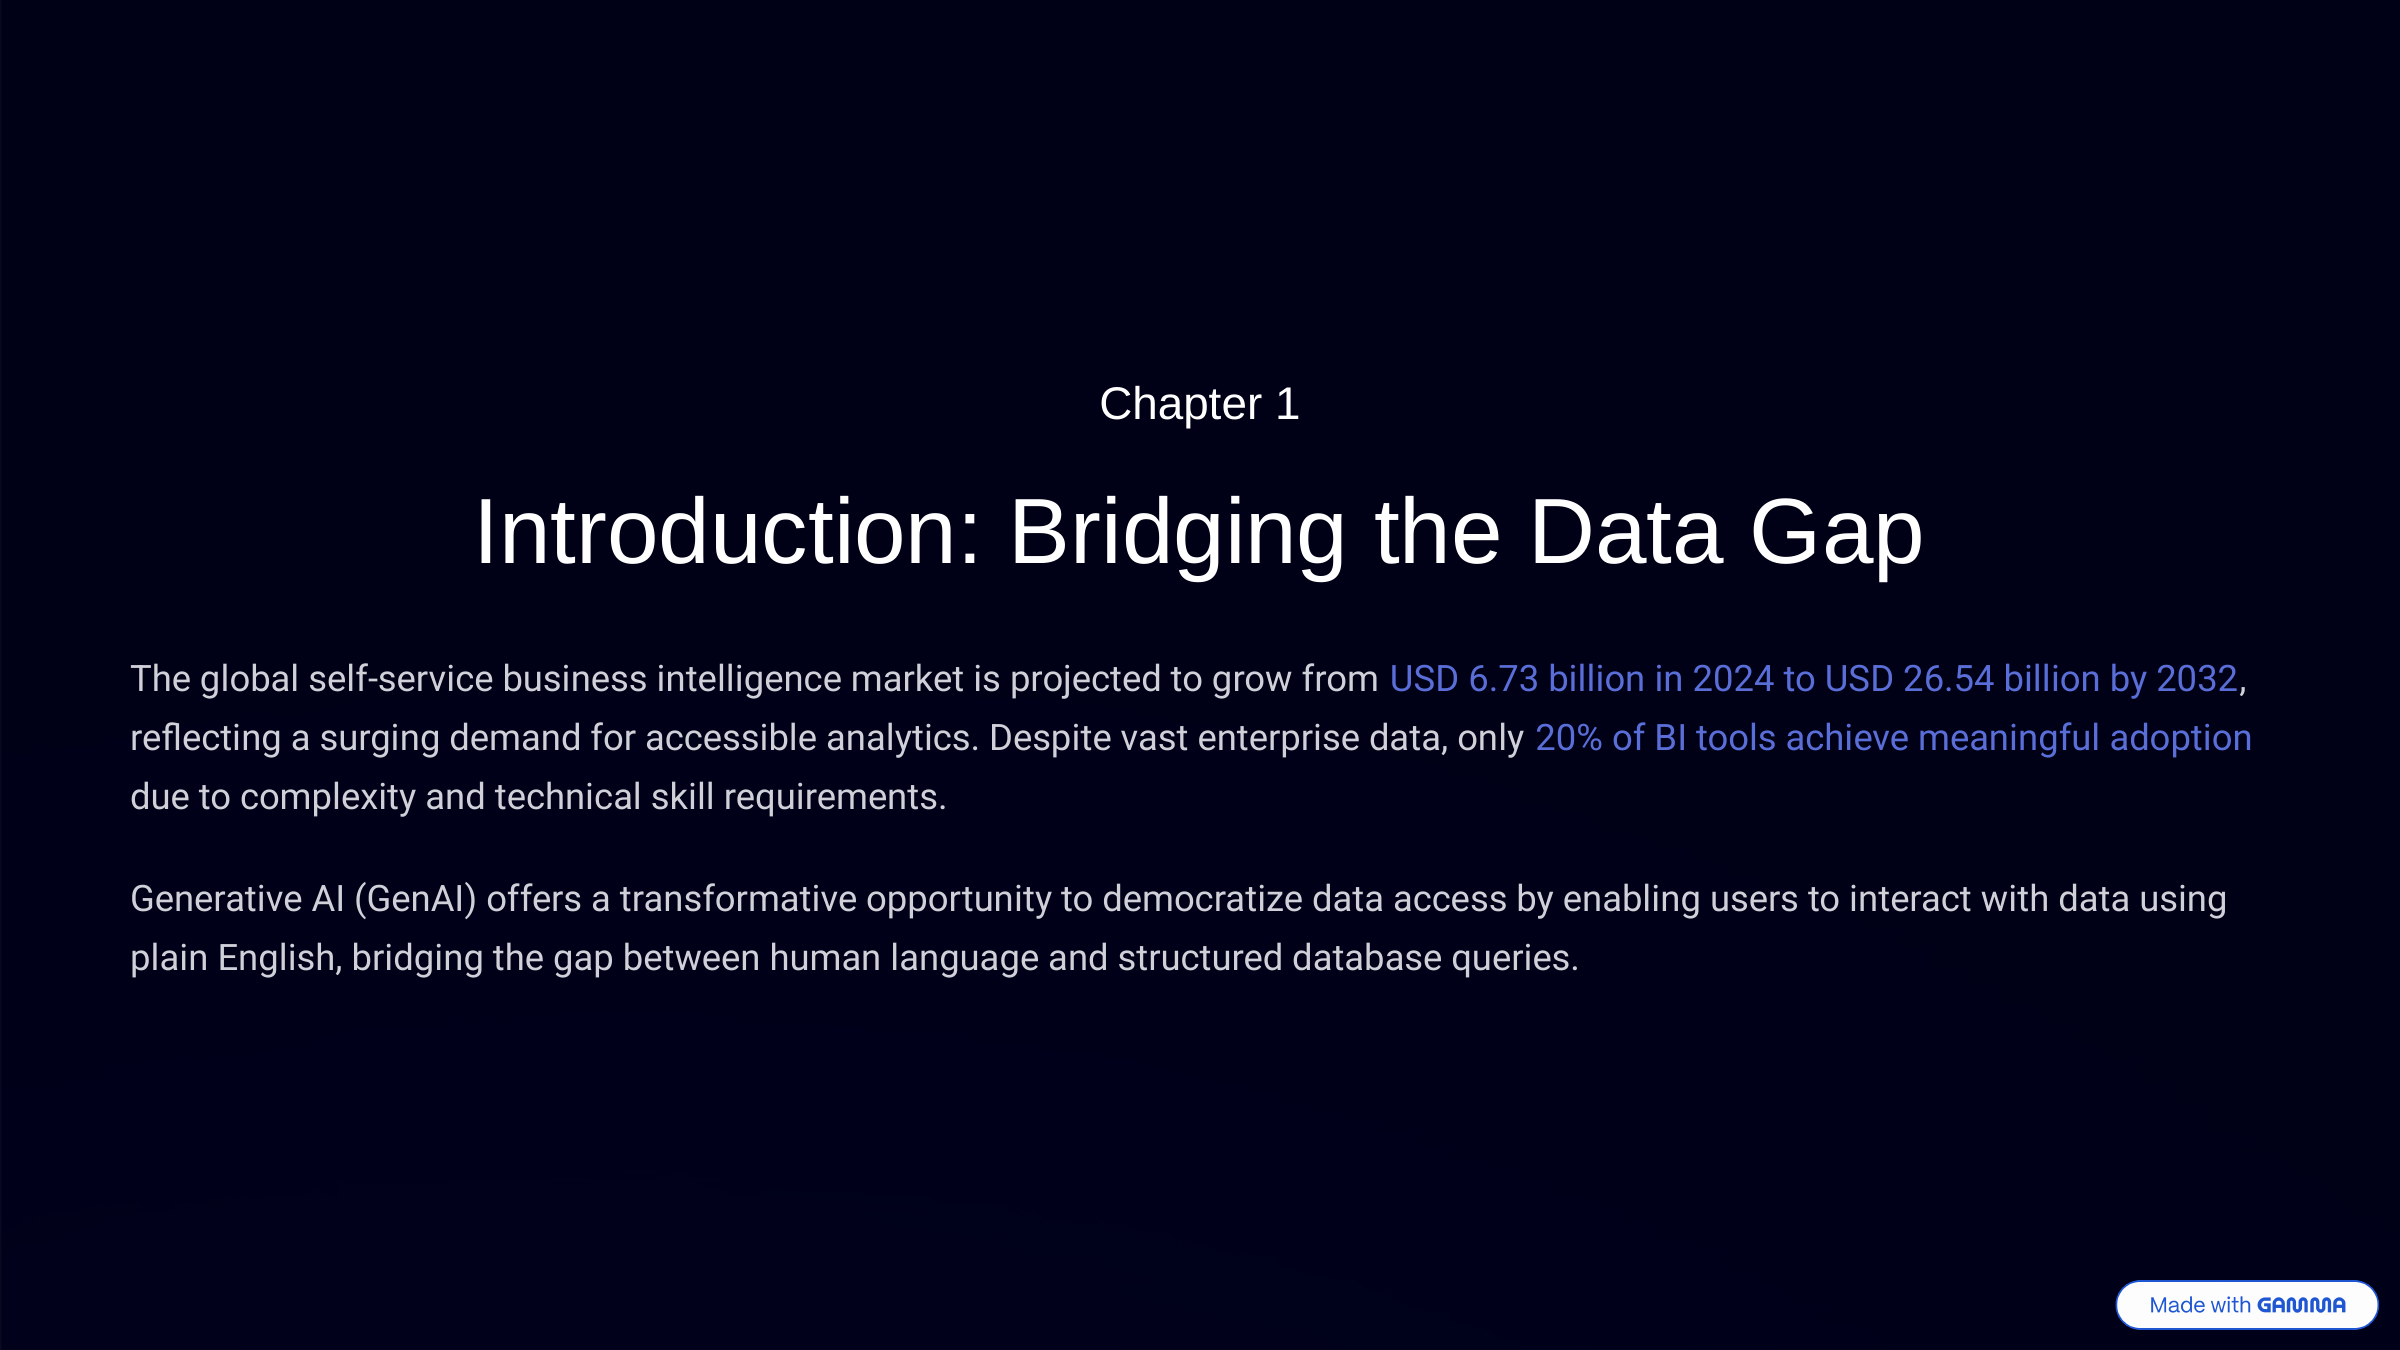

Chapter 1
Introduction: Bridging the Data Gap
The global self-service business intelligence market is projected to grow from USD 6.73 billion in 2024 to USD 26.54 billion by 2032, reflecting a surging demand for accessible analytics. Despite vast enterprise data, only 20% of BI tools achieve meaningful adoption due to complexity and technical skill requirements.
Generative AI (GenAI) offers a transformative opportunity to democratize data access by enabling users to interact with data using plain English, bridging the gap between human language and structured database queries.